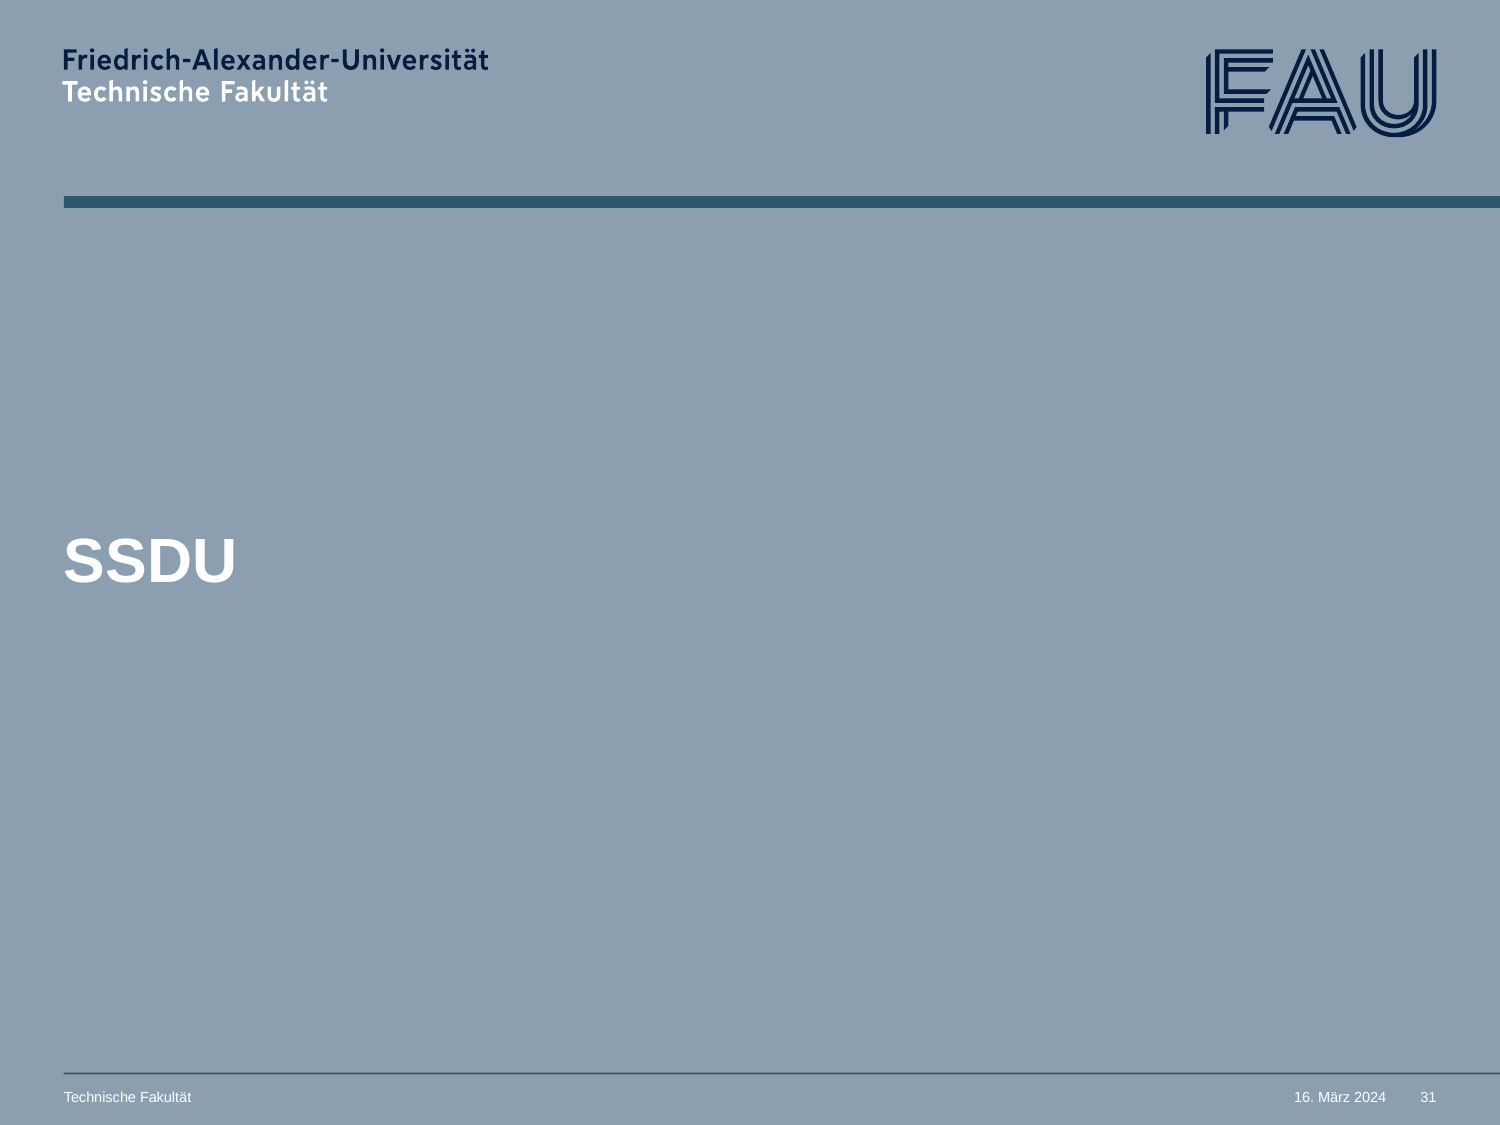

# SSDU
Technische Fakultät
16. März 2024
31